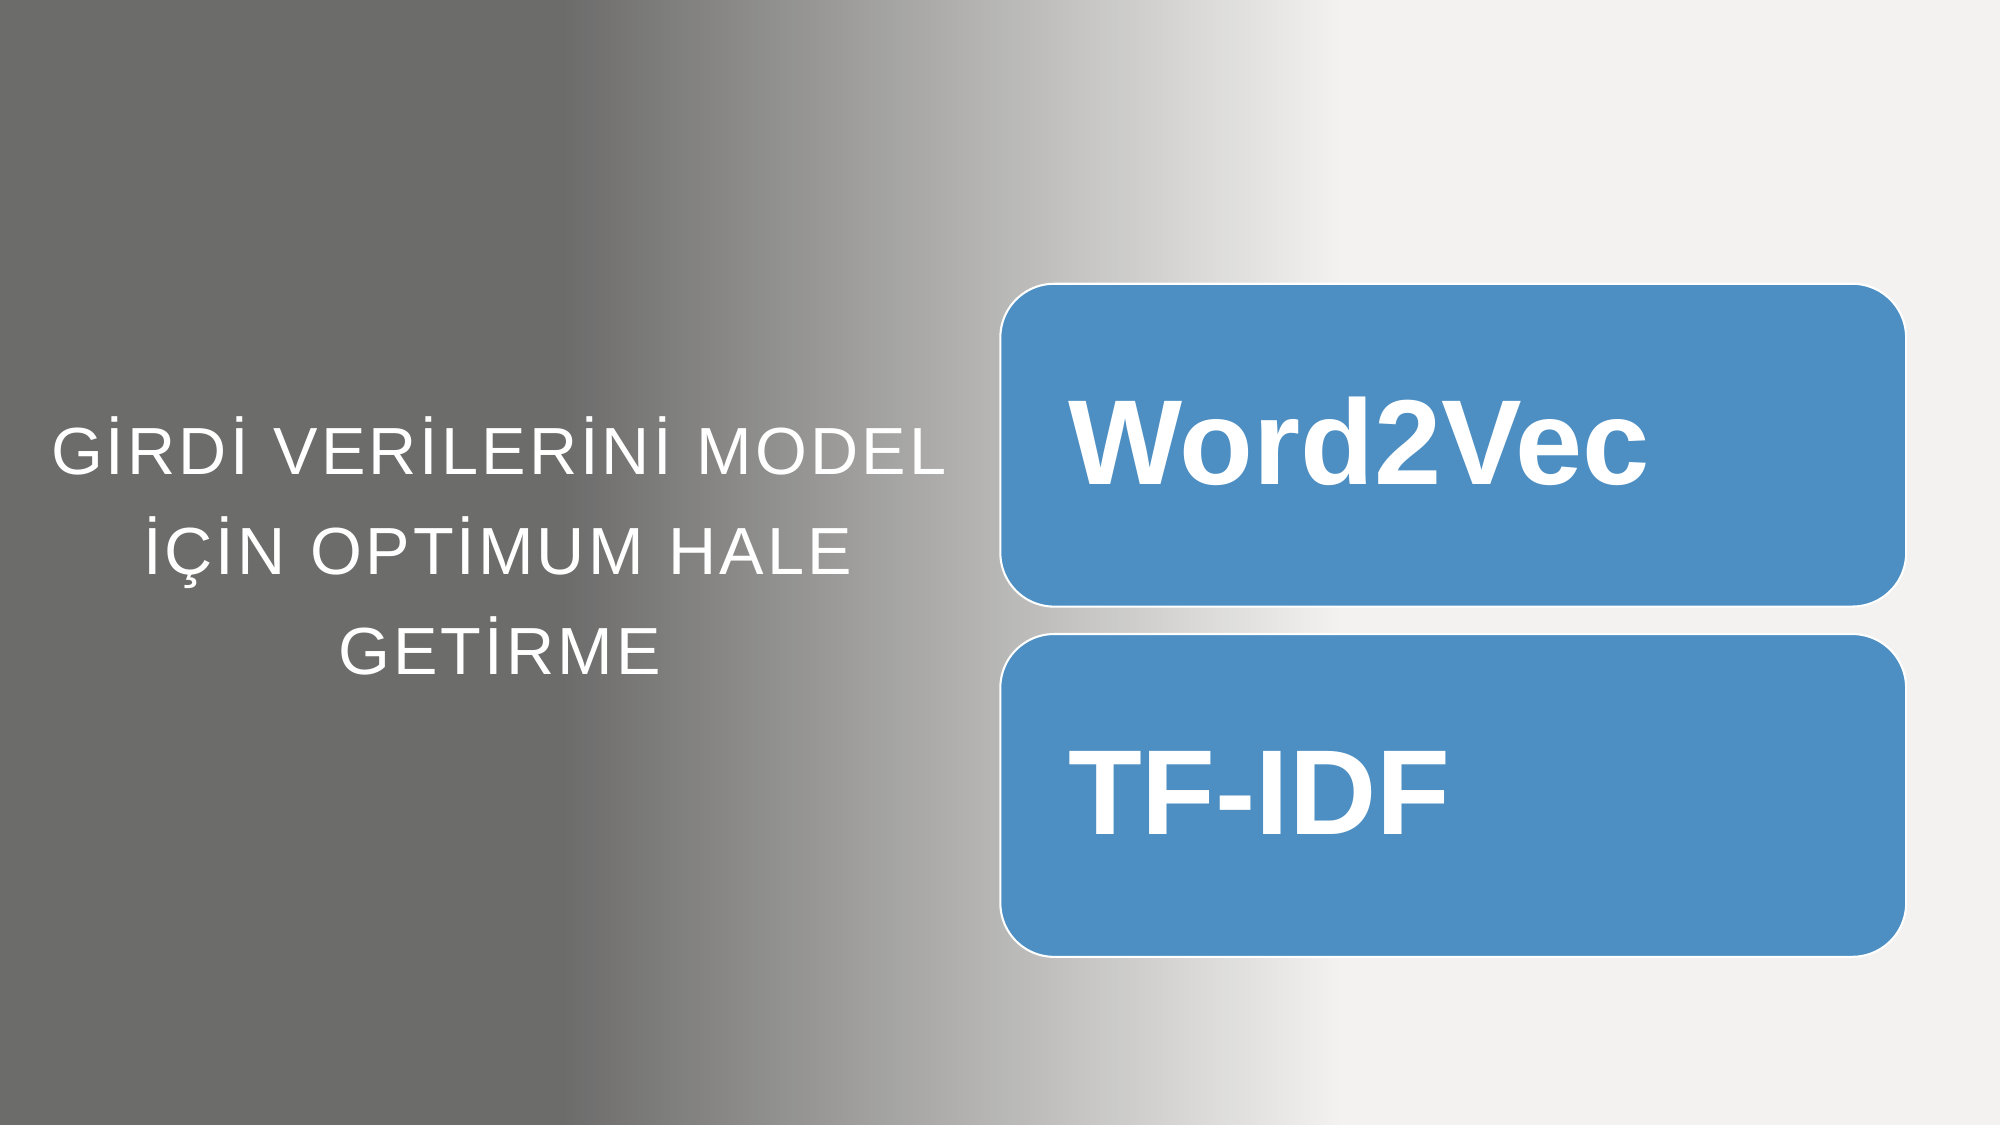

Word2Vec
TF-IDF
# Gİrdİ Verİlerİnİ Model İçİn optİmum hale getİrme